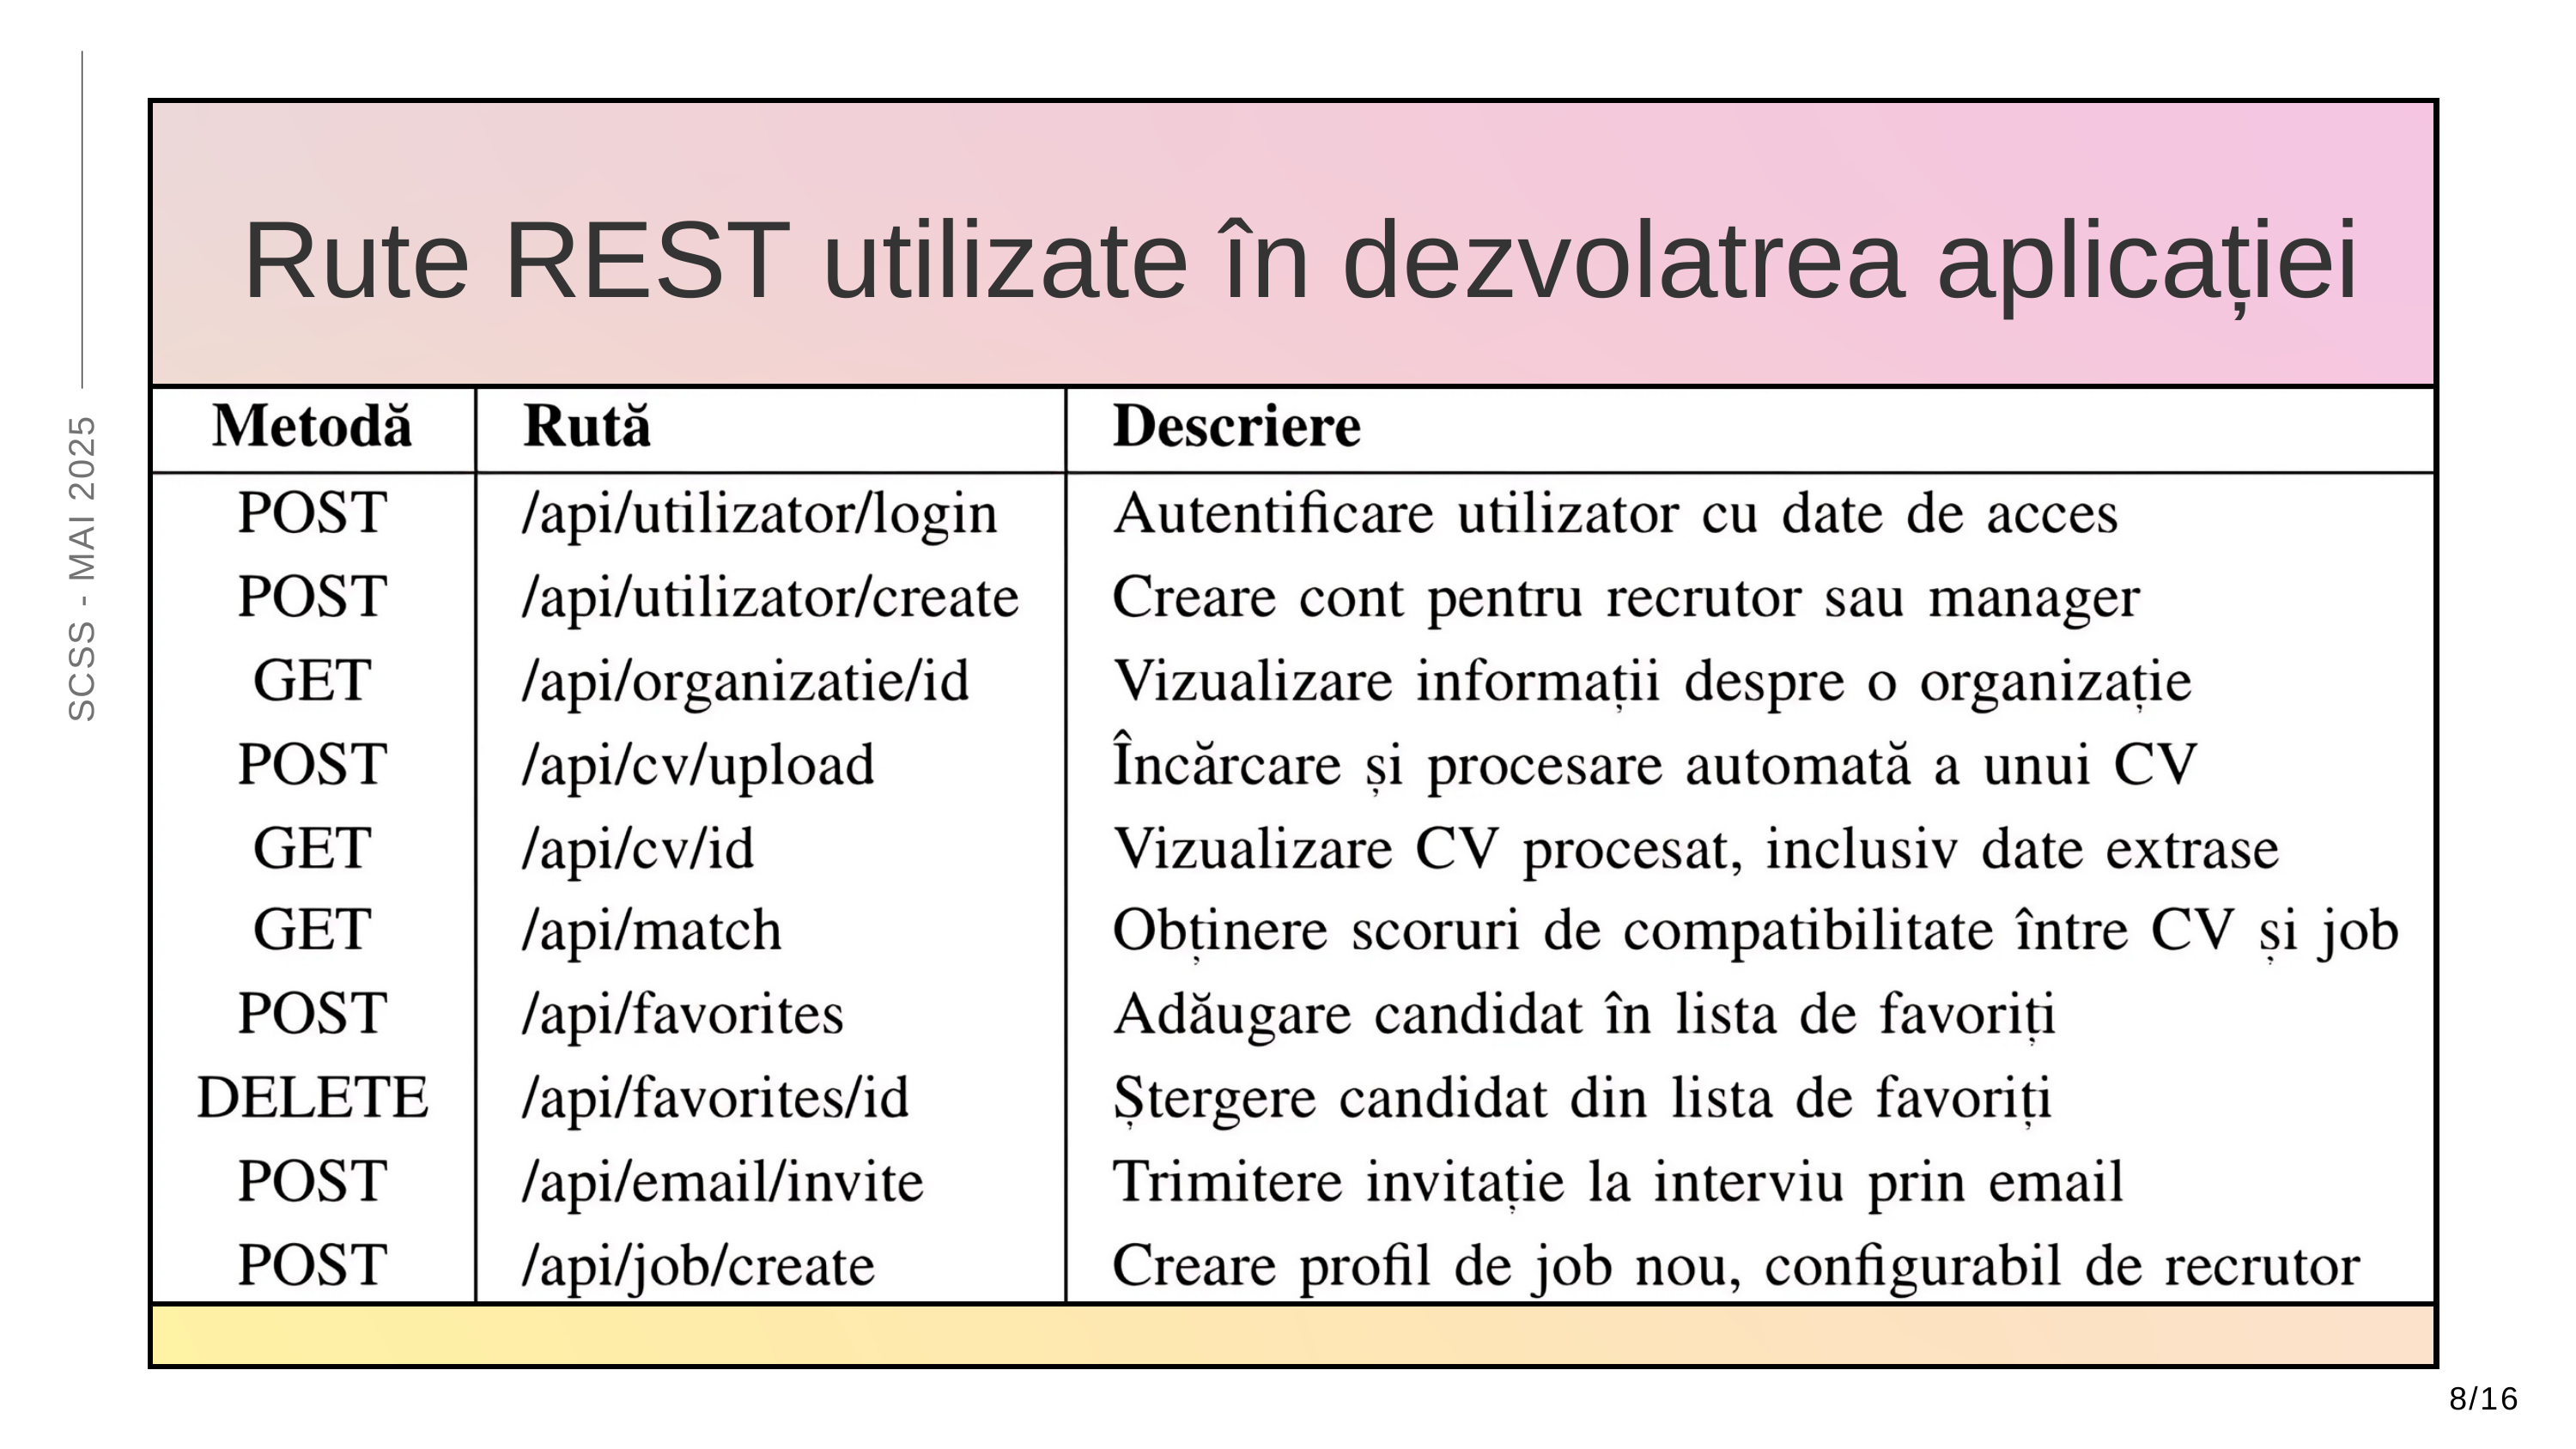

Rute REST utilizate în dezvolatrea aplicației

SCSS - MAI 2025

8/16